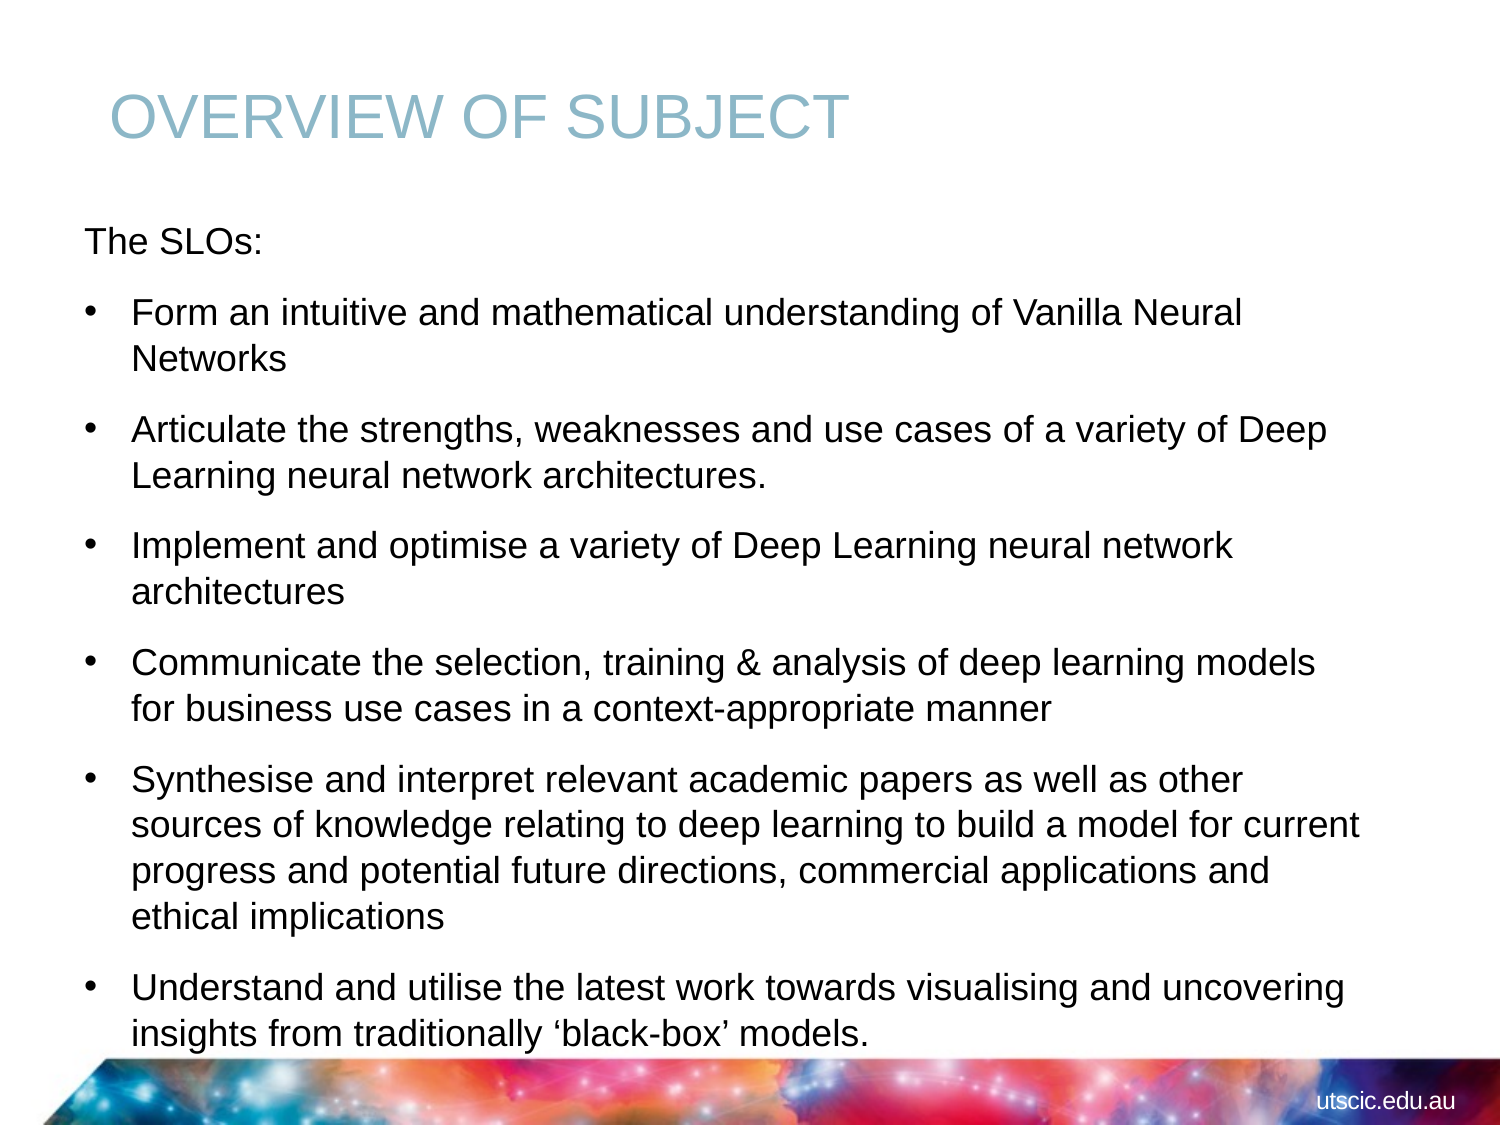

# OVERVIEW of Subject
The SLOs:
Form an intuitive and mathematical understanding of Vanilla Neural Networks
Articulate the strengths, weaknesses and use cases of a variety of Deep Learning neural network architectures.
Implement and optimise a variety of Deep Learning neural network architectures
Communicate the selection, training & analysis of deep learning models for business use cases in a context-appropriate manner
Synthesise and interpret relevant academic papers as well as other sources of knowledge relating to deep learning to build a model for current progress and potential future directions, commercial applications and ethical implications
Understand and utilise the latest work towards visualising and uncovering insights from traditionally ‘black-box’ models.
utscic.edu.au